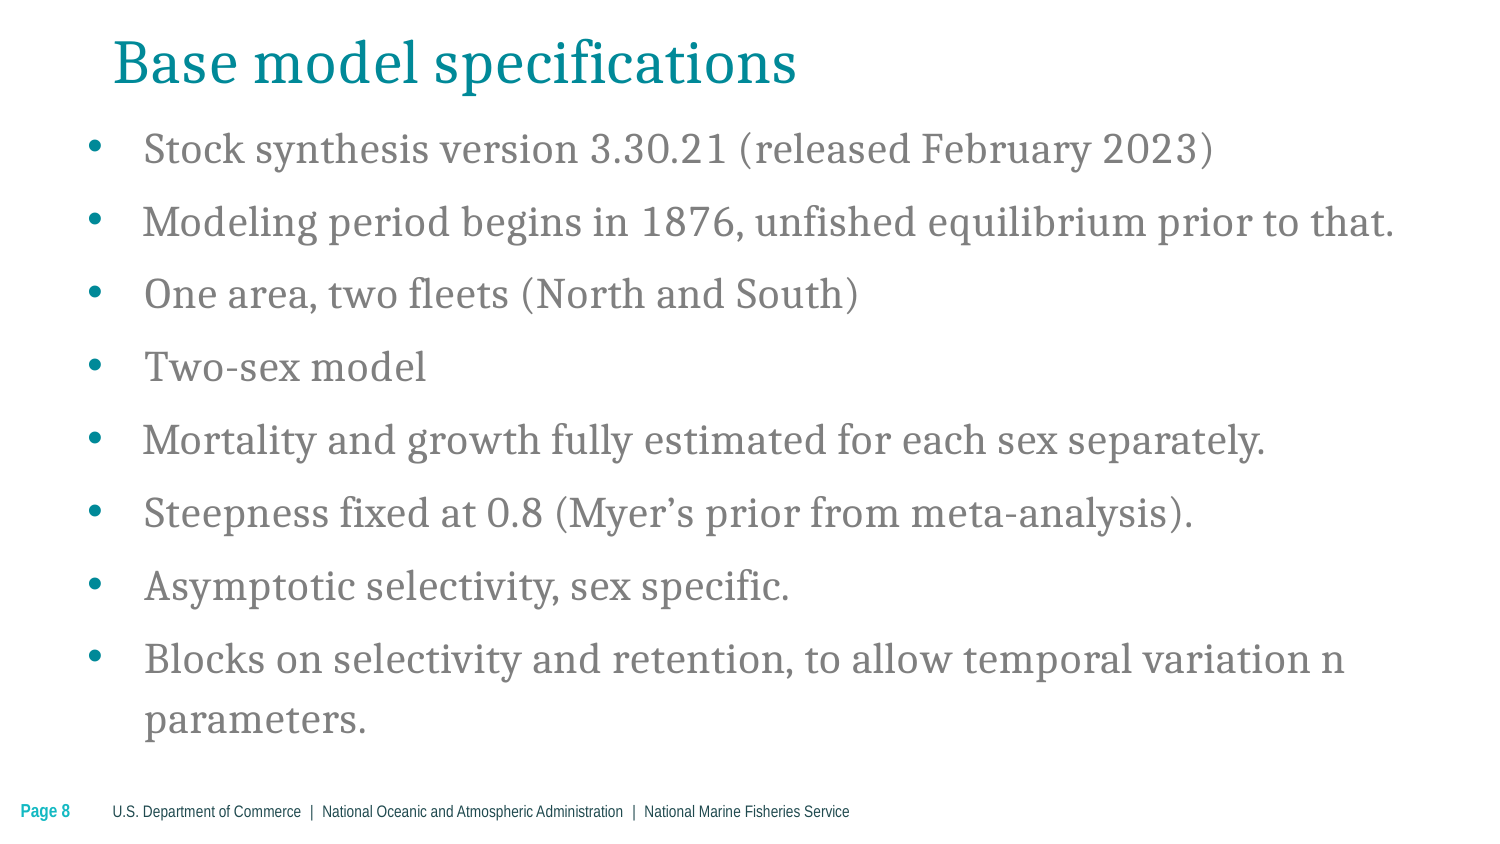

# Base model specifications
Stock synthesis version 3.30.21 (released February 2023)
Modeling period begins in 1876, unfished equilibrium prior to that.
One area, two fleets (North and South)
Two-sex model
Mortality and growth fully estimated for each sex separately.
Steepness fixed at 0.8 (Myer’s prior from meta-analysis).
Asymptotic selectivity, sex specific.
Blocks on selectivity and retention, to allow temporal variation n parameters.